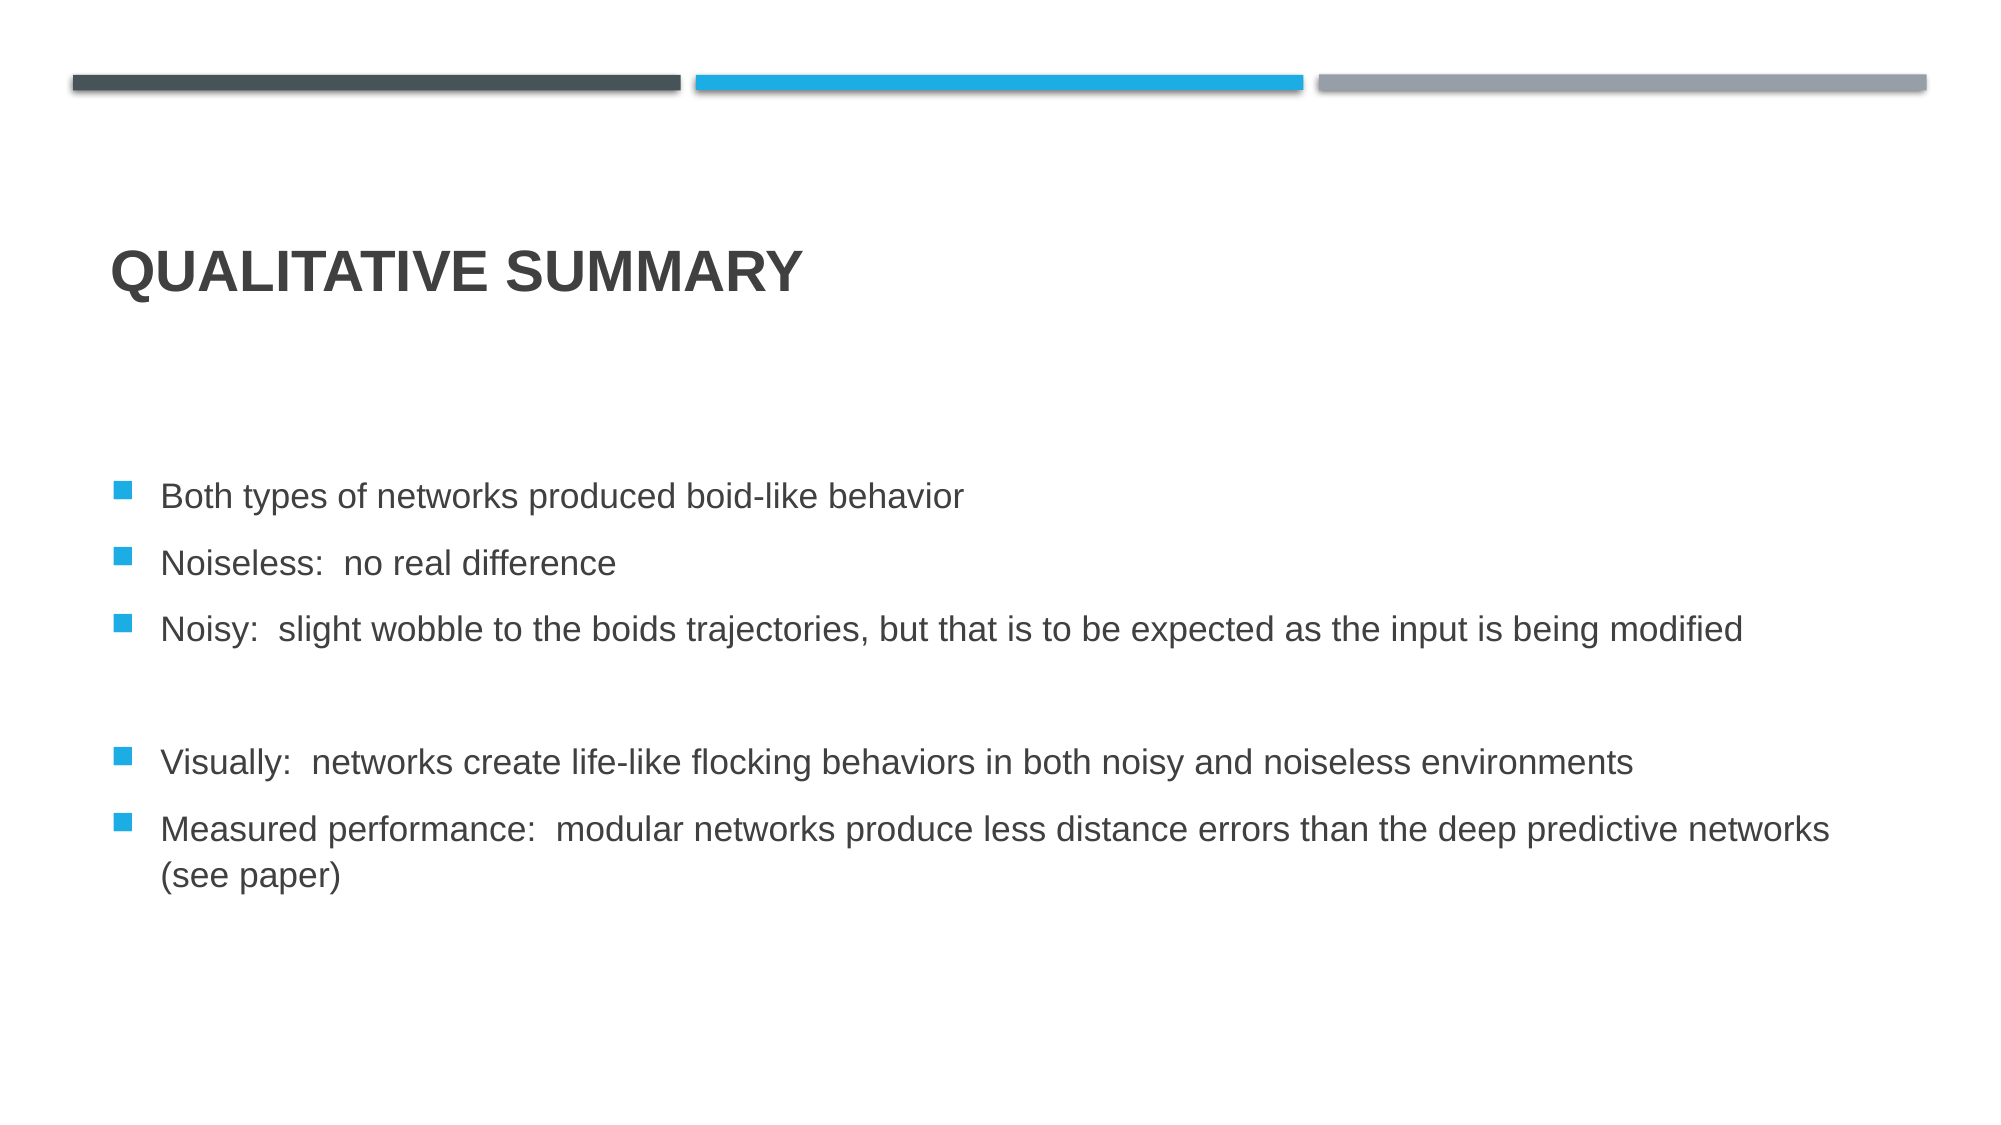

# Qualitative summary
Both types of networks produced boid-like behavior
Noiseless:  no real difference
Noisy:  slight wobble to the boids trajectories, but that is to be expected as the input is being modified

Visually:  networks create life-like flocking behaviors in both noisy and noiseless environments
Measured performance:  modular networks produce less distance errors than the deep predictive networks (see paper)